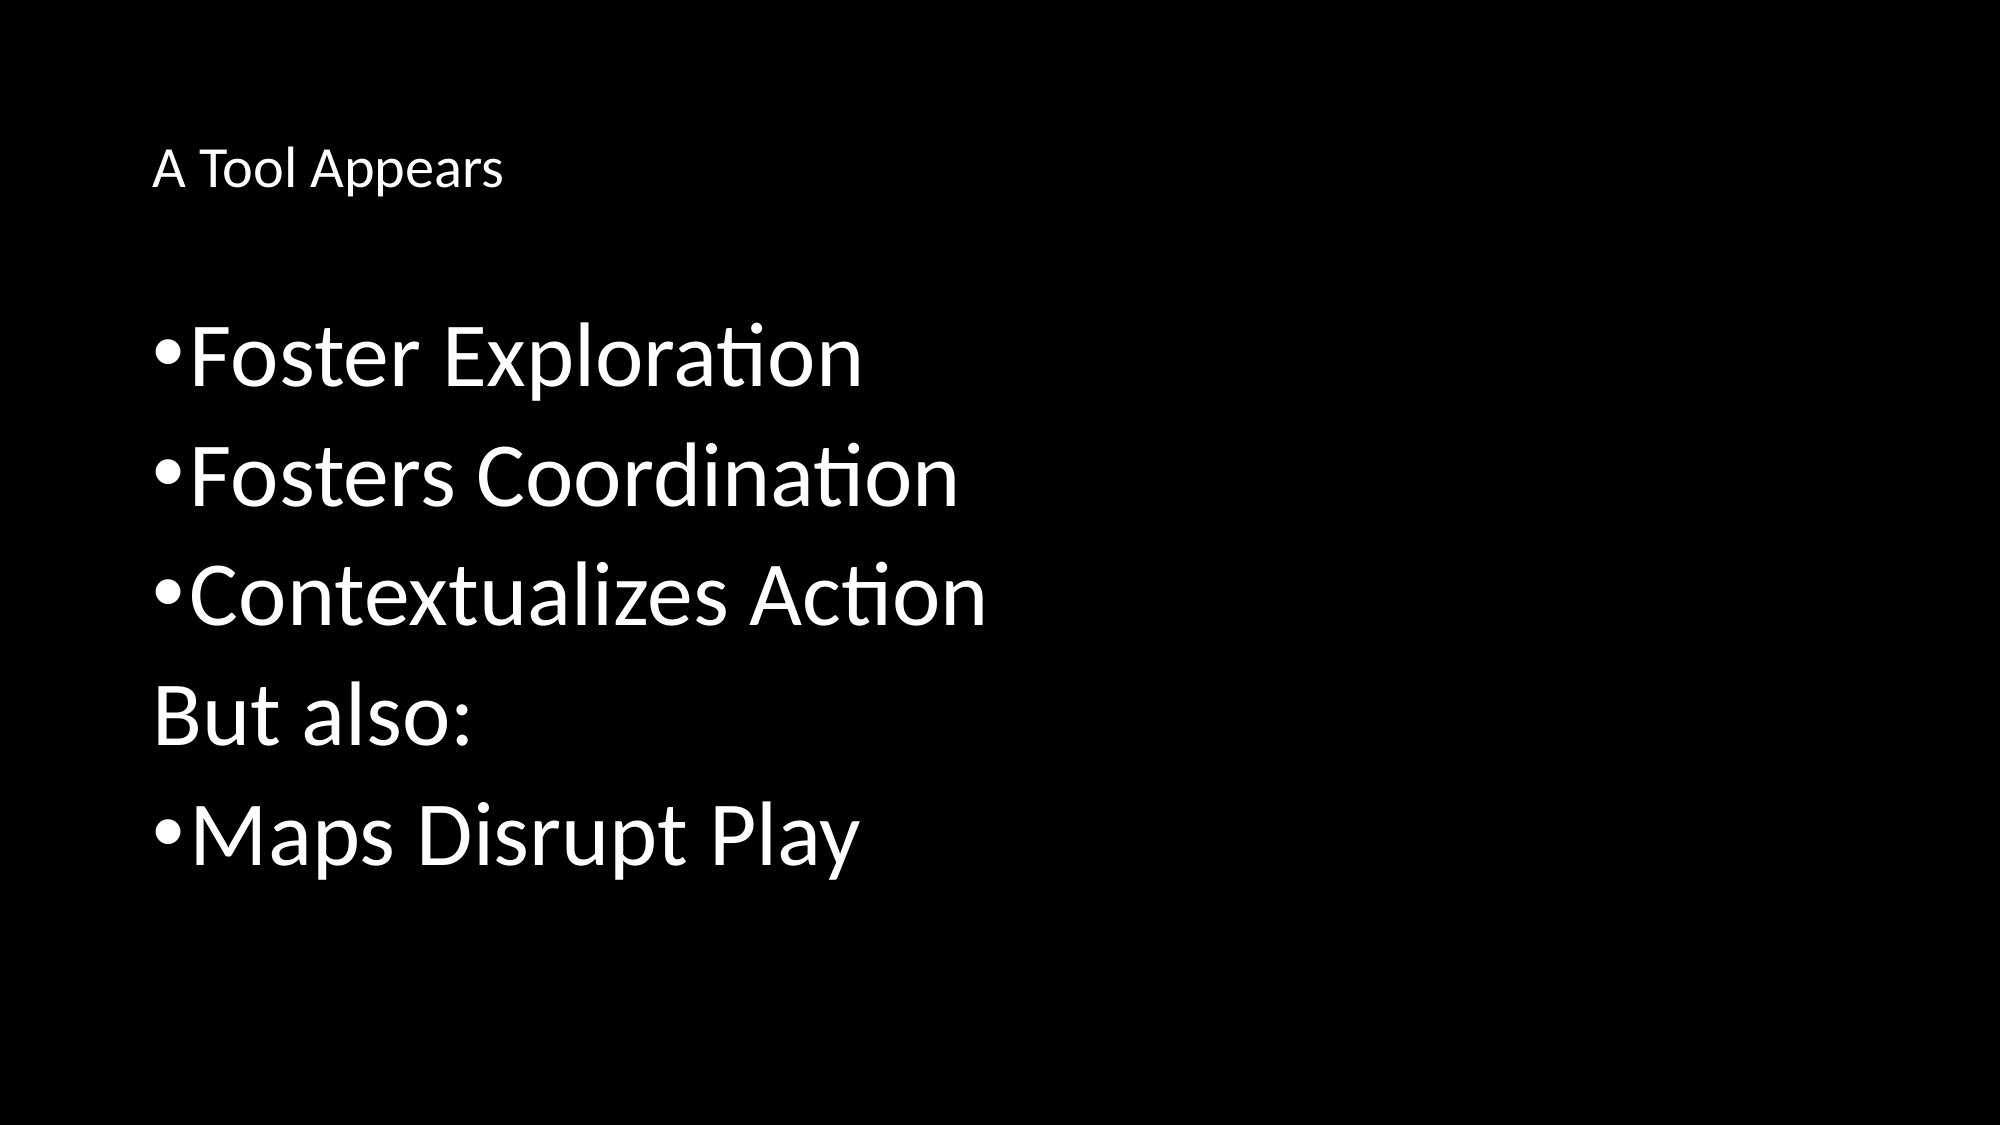

# A Tool Appears
Foster Exploration
Fosters Coordination
Contextualizes Action
But also:
Maps Disrupt Play